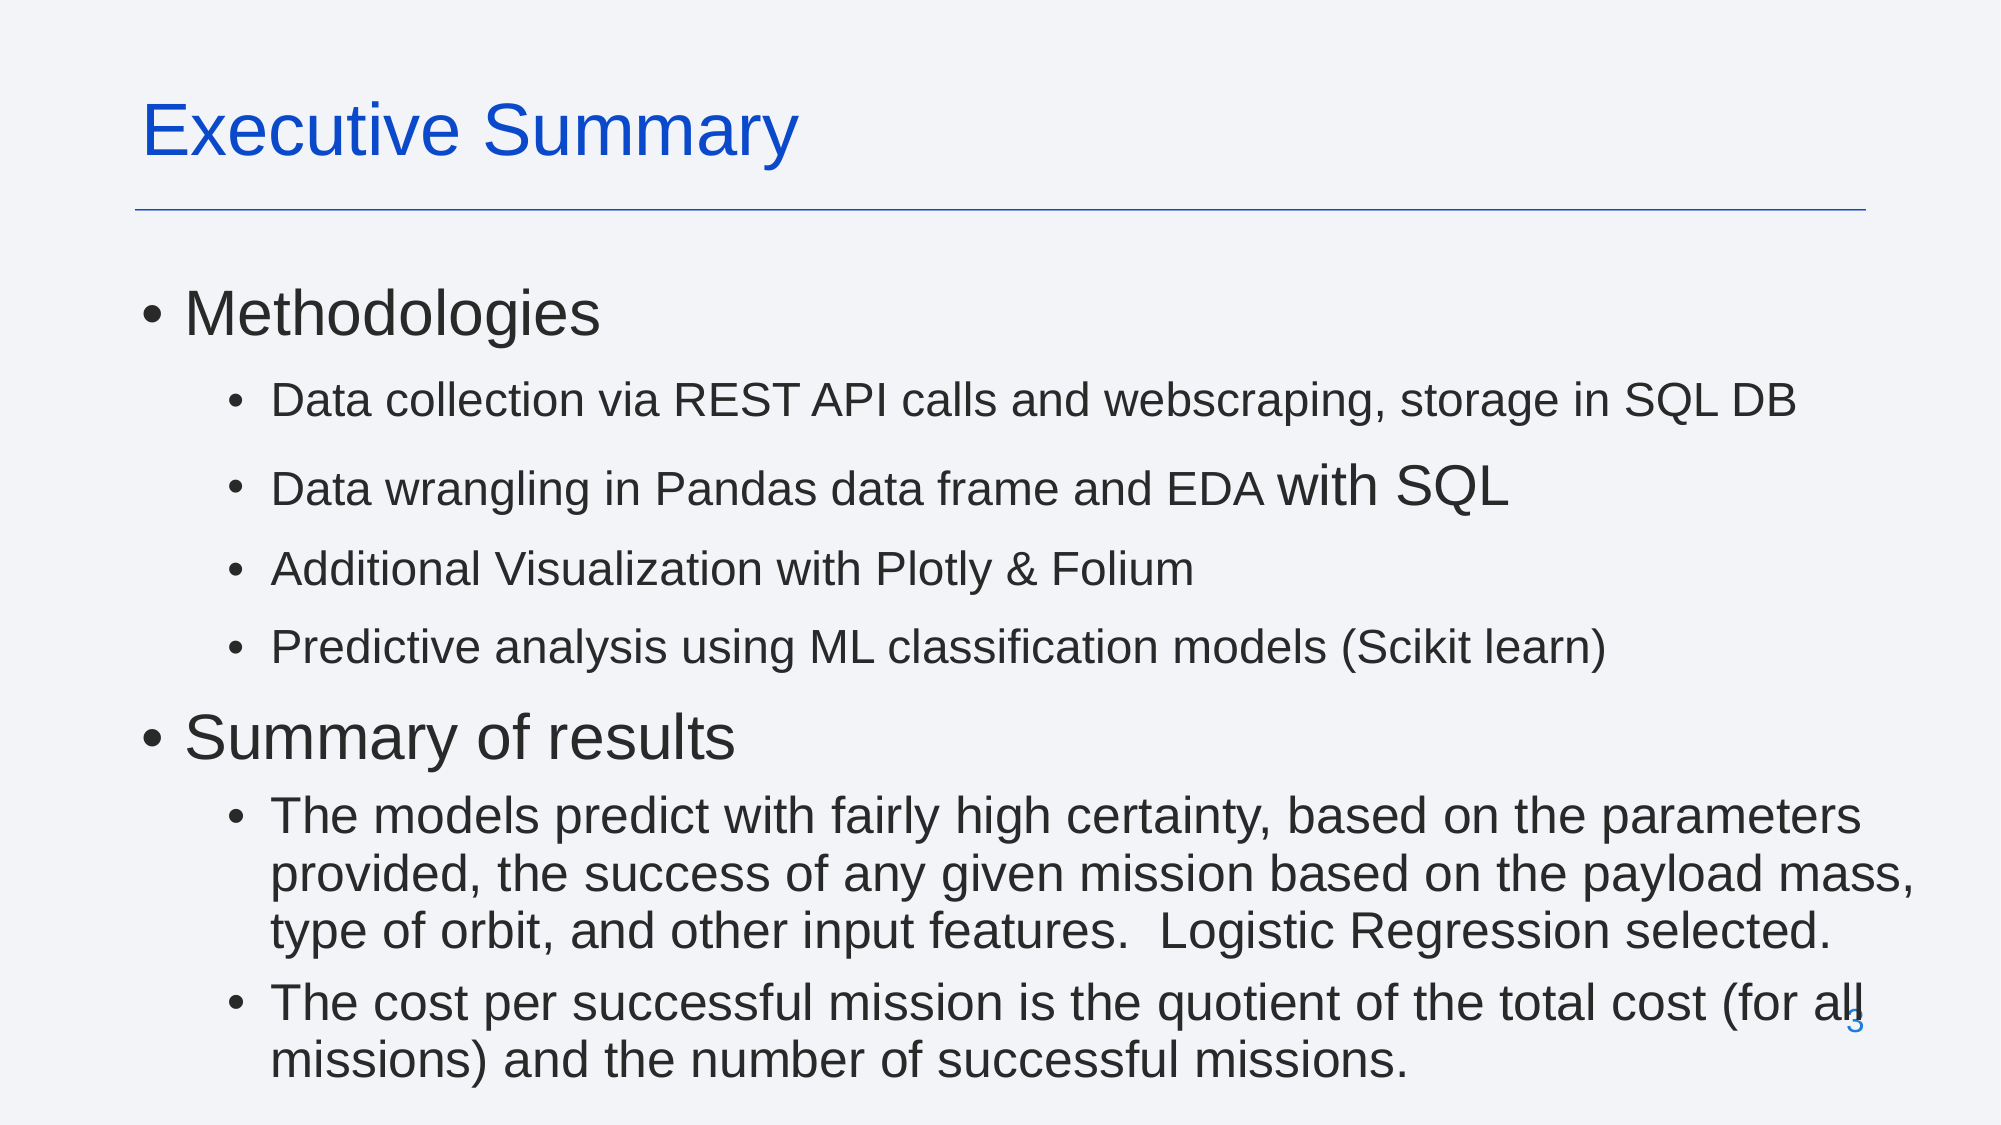

Executive Summary
Methodologies
Data collection via REST API calls and webscraping, storage in SQL DB
Data wrangling in Pandas data frame and EDA with SQL
Additional Visualization with Plotly & Folium
Predictive analysis using ML classification models (Scikit learn)
Summary of results
The models predict with fairly high certainty, based on the parameters provided, the success of any given mission based on the payload mass, type of orbit, and other input features.  Logistic Regression selected.
The cost per successful mission is the quotient of the total cost (for all missions) and the number of successful missions.
3